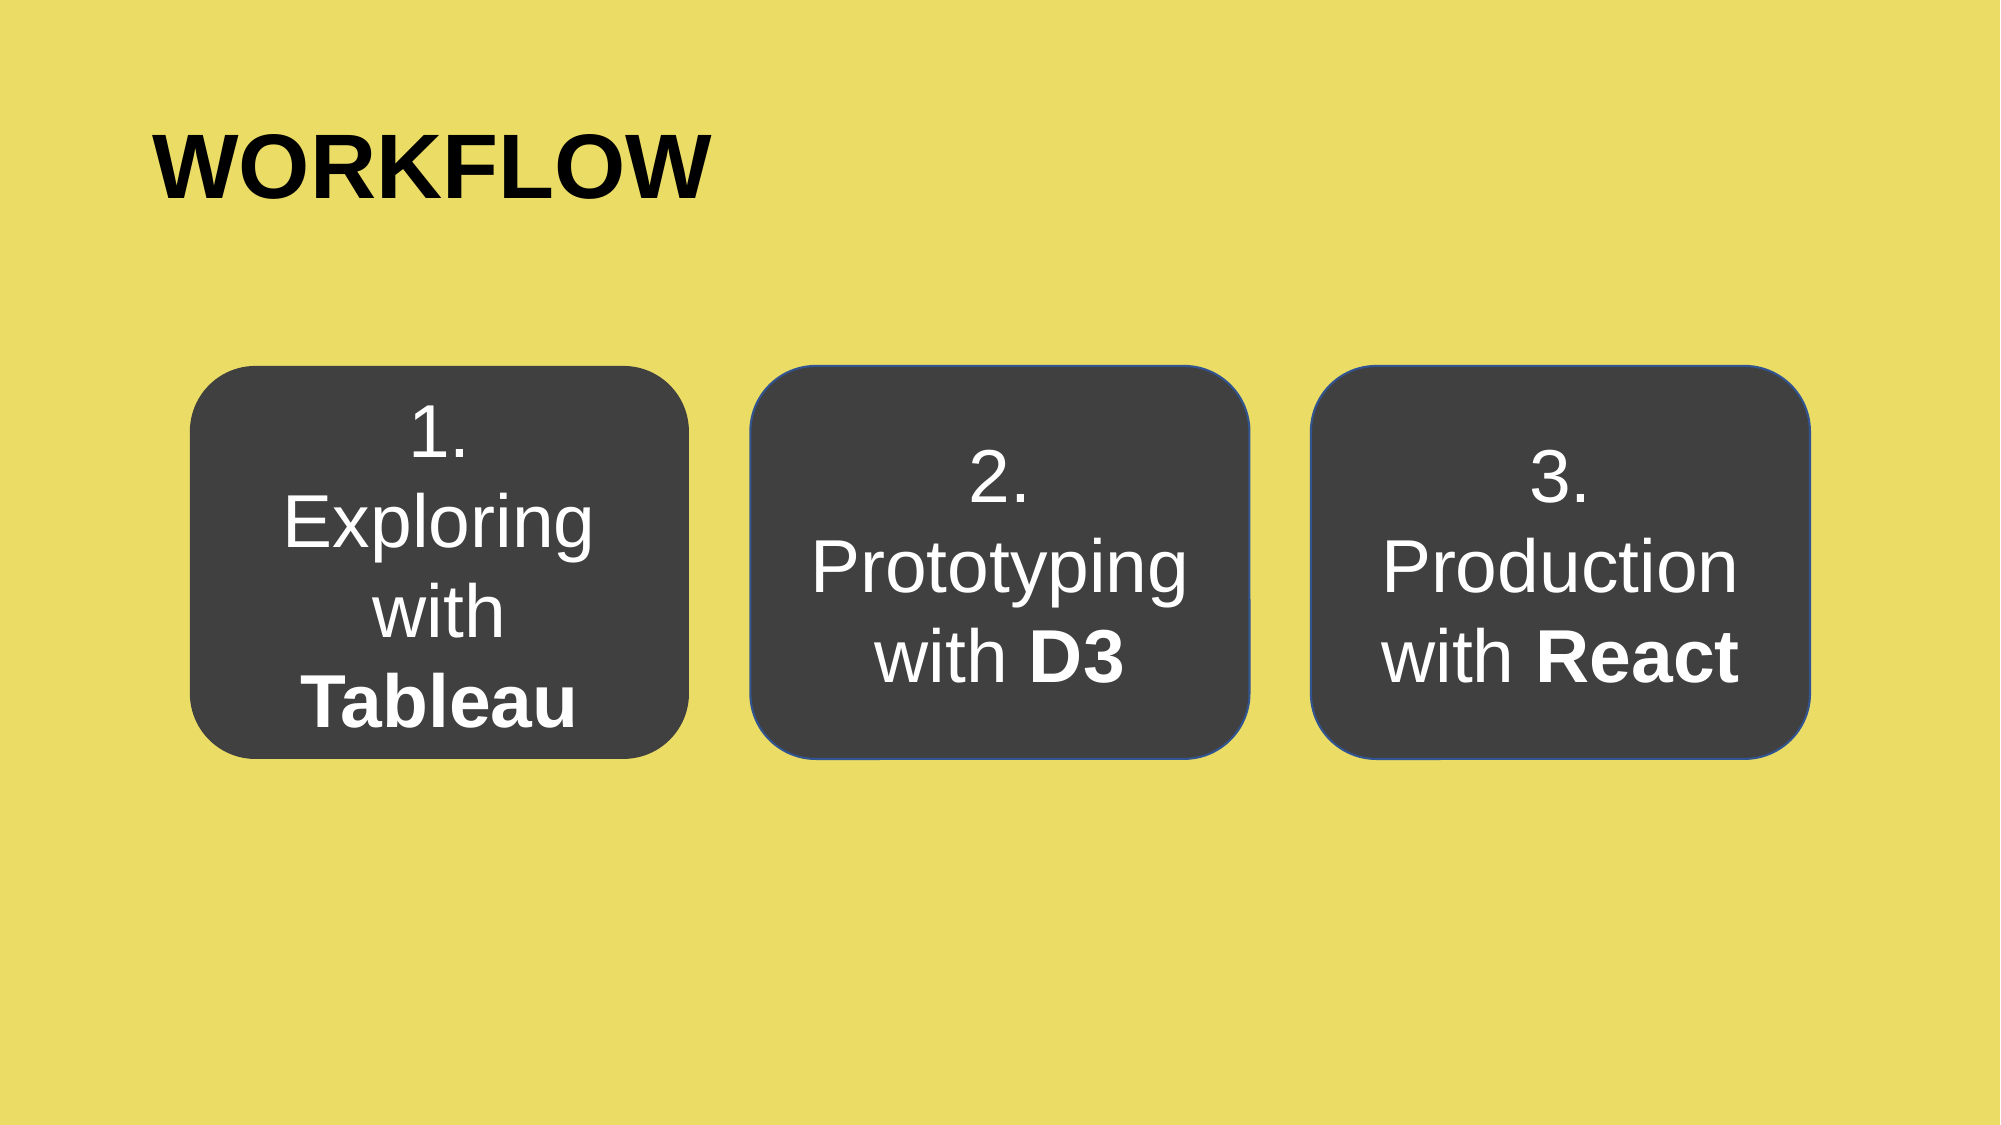

# WORKFLOW
2.
Prototyping with D3
3.
Production with React
1.
Exploring with Tableau